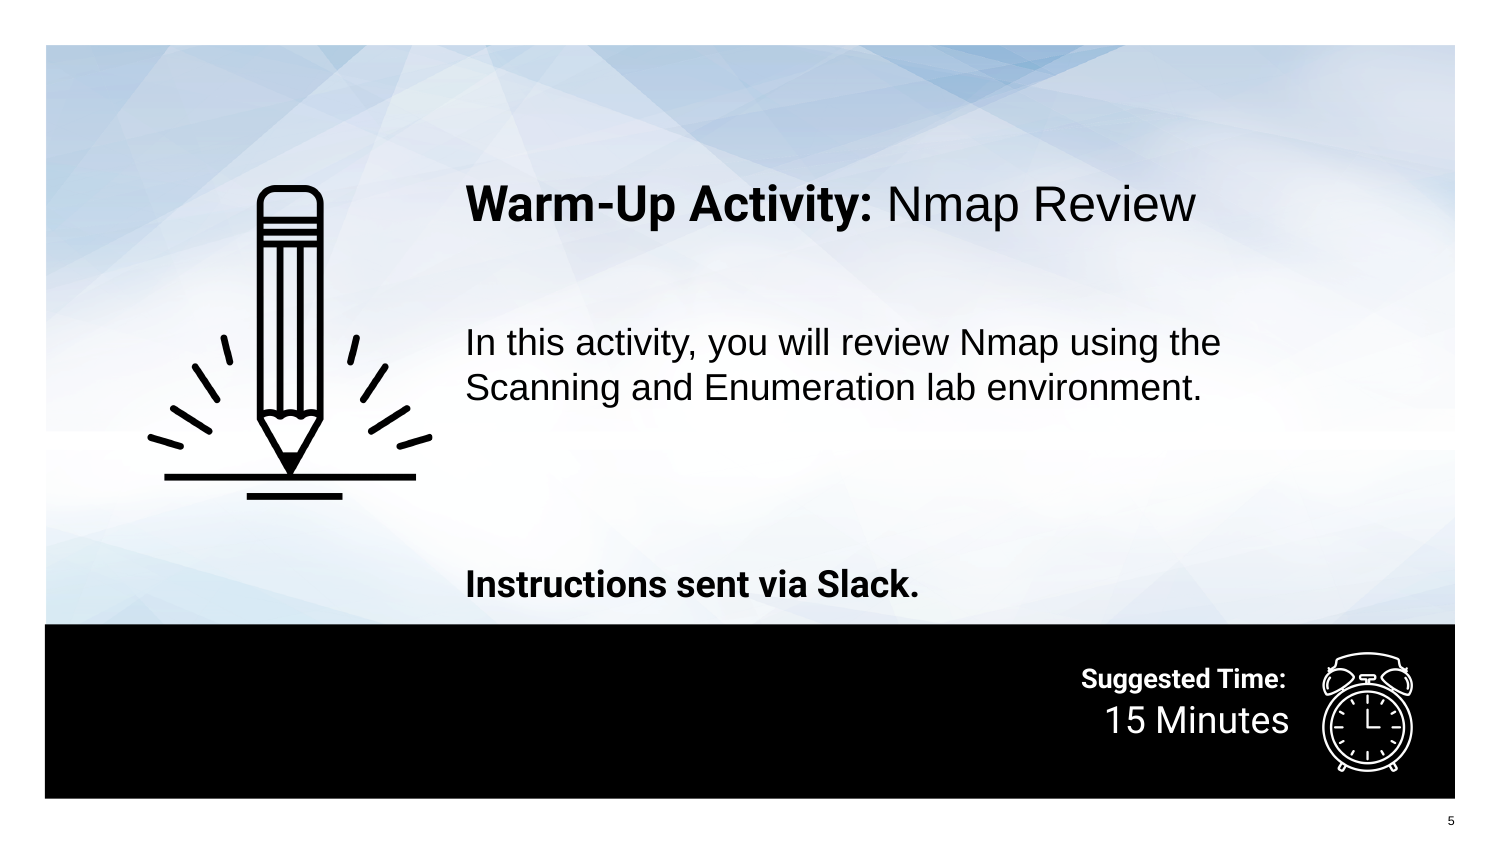

Warm-Up Activity: Nmap Review

In this activity, you will review Nmap using the Scanning and Enumeration lab environment.

Instructions sent via Slack.
# 15 Minutes

5